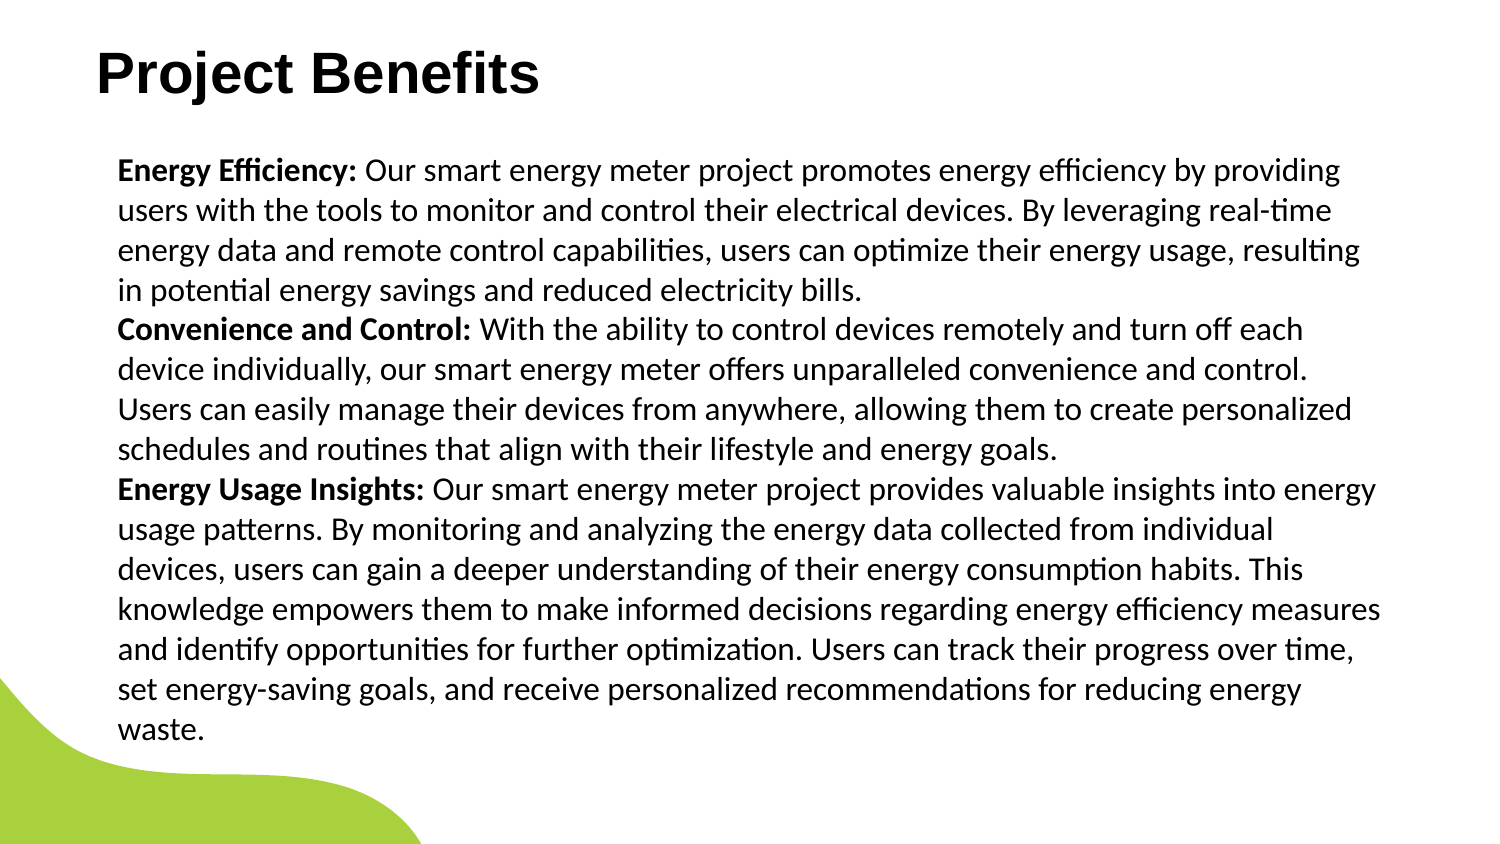

# Project Benefits
Energy Efficiency: Our smart energy meter project promotes energy efficiency by providing users with the tools to monitor and control their electrical devices. By leveraging real-time energy data and remote control capabilities, users can optimize their energy usage, resulting in potential energy savings and reduced electricity bills.
Convenience and Control: With the ability to control devices remotely and turn off each device individually, our smart energy meter offers unparalleled convenience and control. Users can easily manage their devices from anywhere, allowing them to create personalized schedules and routines that align with their lifestyle and energy goals.
Energy Usage Insights: Our smart energy meter project provides valuable insights into energy usage patterns. By monitoring and analyzing the energy data collected from individual devices, users can gain a deeper understanding of their energy consumption habits. This knowledge empowers them to make informed decisions regarding energy efficiency measures and identify opportunities for further optimization. Users can track their progress over time, set energy-saving goals, and receive personalized recommendations for reducing energy waste.